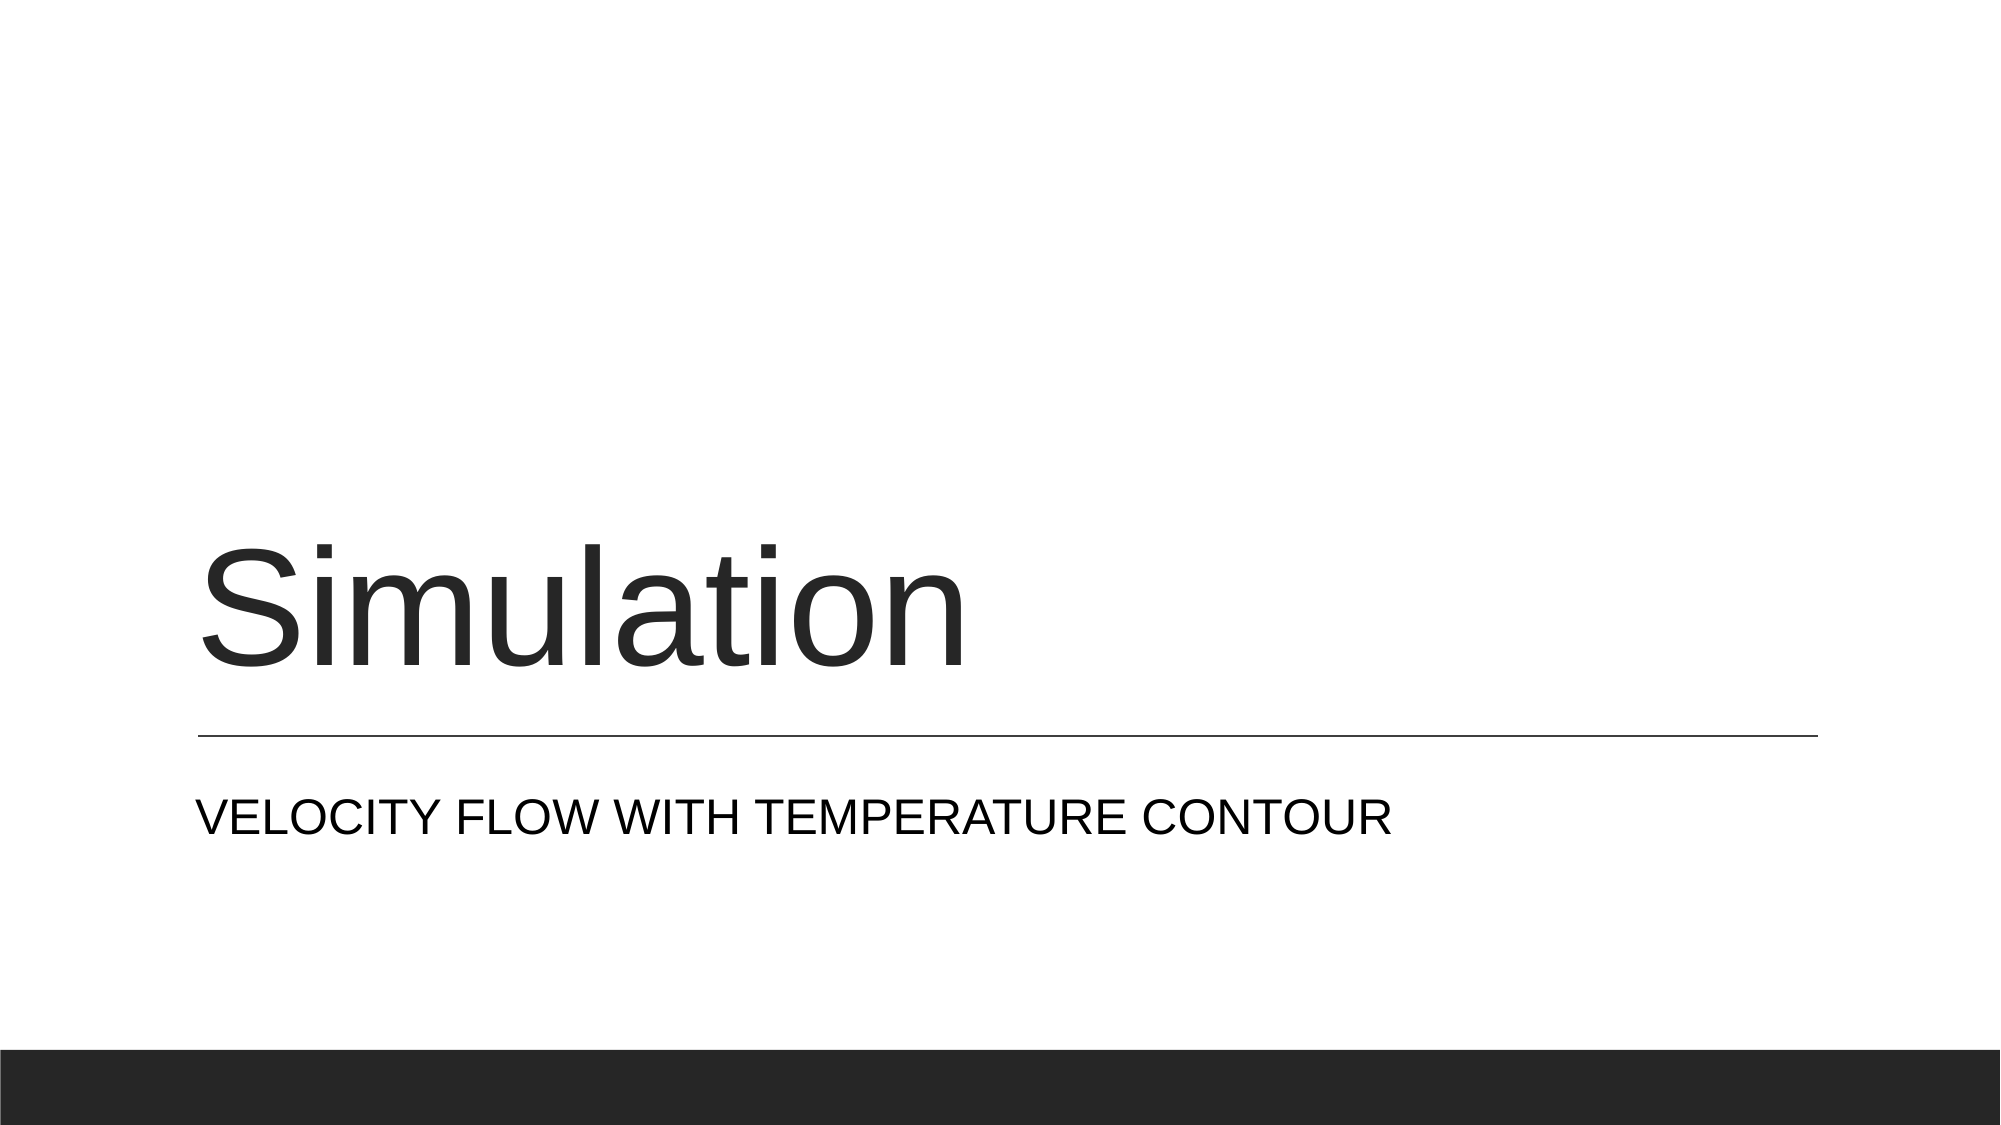

# Simulation
VELOCITY FLOW WITH TEMPERATURE CONTOUR